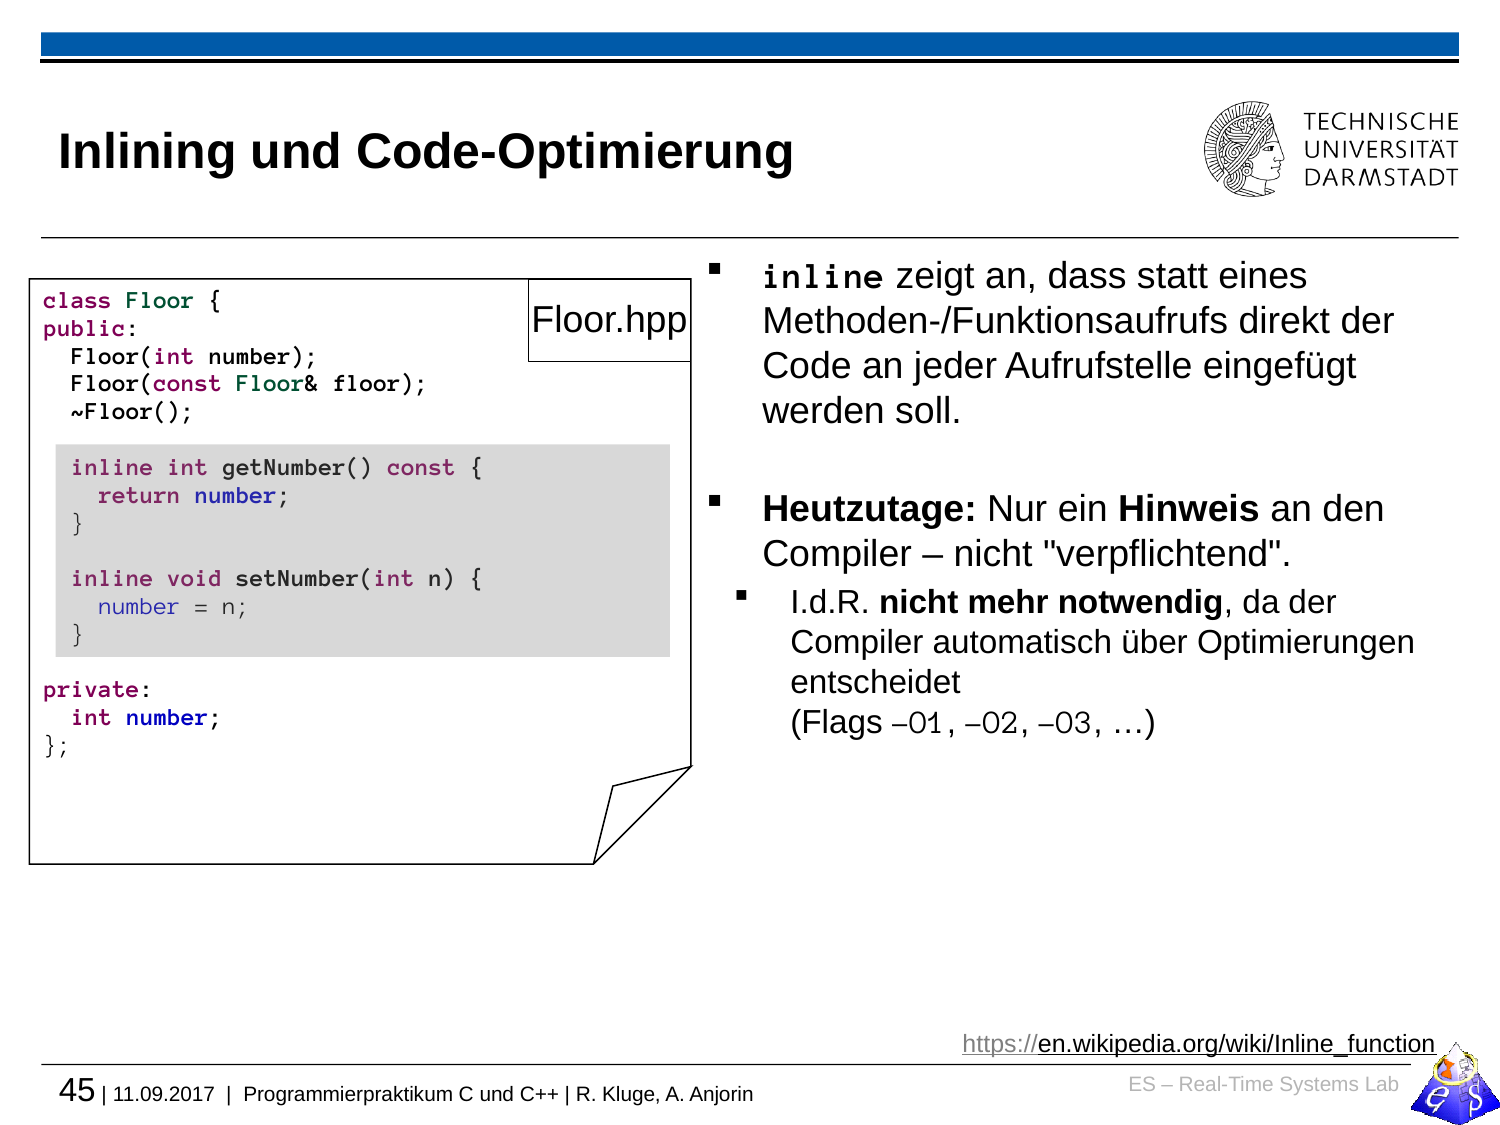

# Inlining und Code-Optimierung
inline zeigt an, dass statt eines Methoden-/Funktionsaufrufs direkt der Code an jeder Aufrufstelle eingefügt werden soll.
Heutzutage: Nur ein Hinweis an den Compiler – nicht "verpflichtend".
I.d.R. nicht mehr notwendig, da der Compiler automatisch über Optimierungen entscheidet
(Flags -O1, -O2, -O3, …)
class Floor {
public:
  Floor(int number);
  Floor(const Floor& floor);
  ~Floor();

  inline int getNumber() const {
    return number;
  }

  inline void setNumber(int n) {
    number = n;
  }

private:
  int number;
};
Floor.hpp

https://en.wikipedia.org/wiki/Inline_function